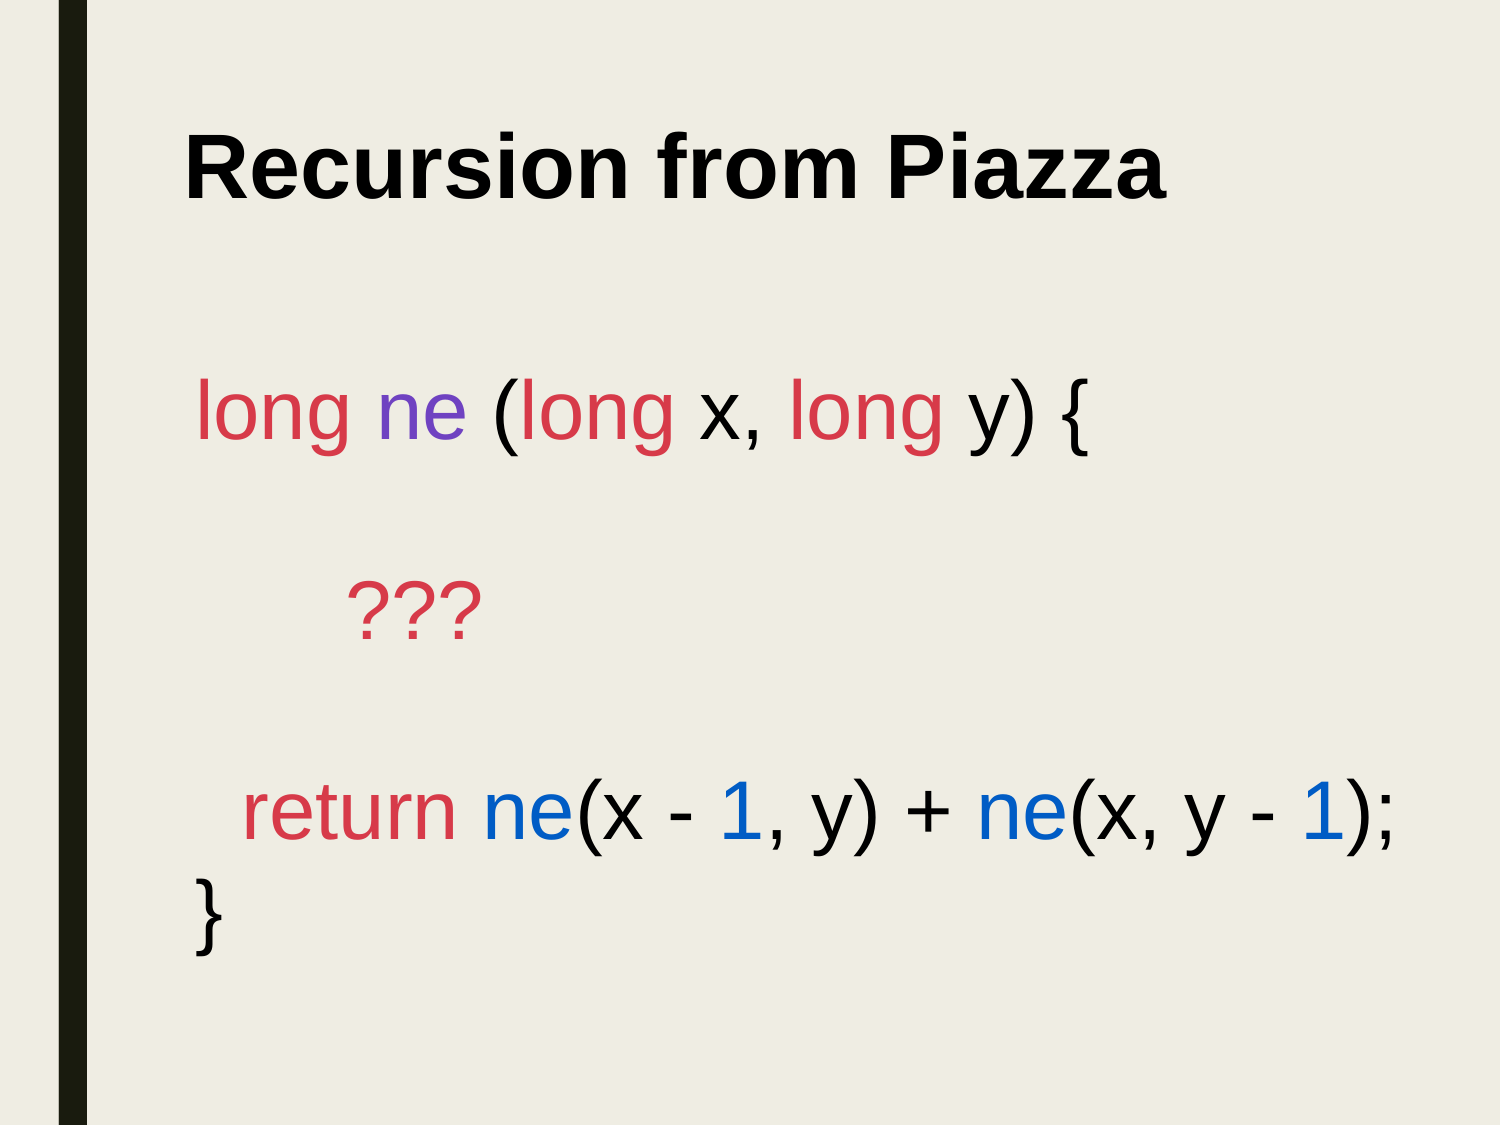

# Recursion from Piazza
long ne (long x, long y) {

 	???

  return ne(x - 1, y) + ne(x, y - 1);
}